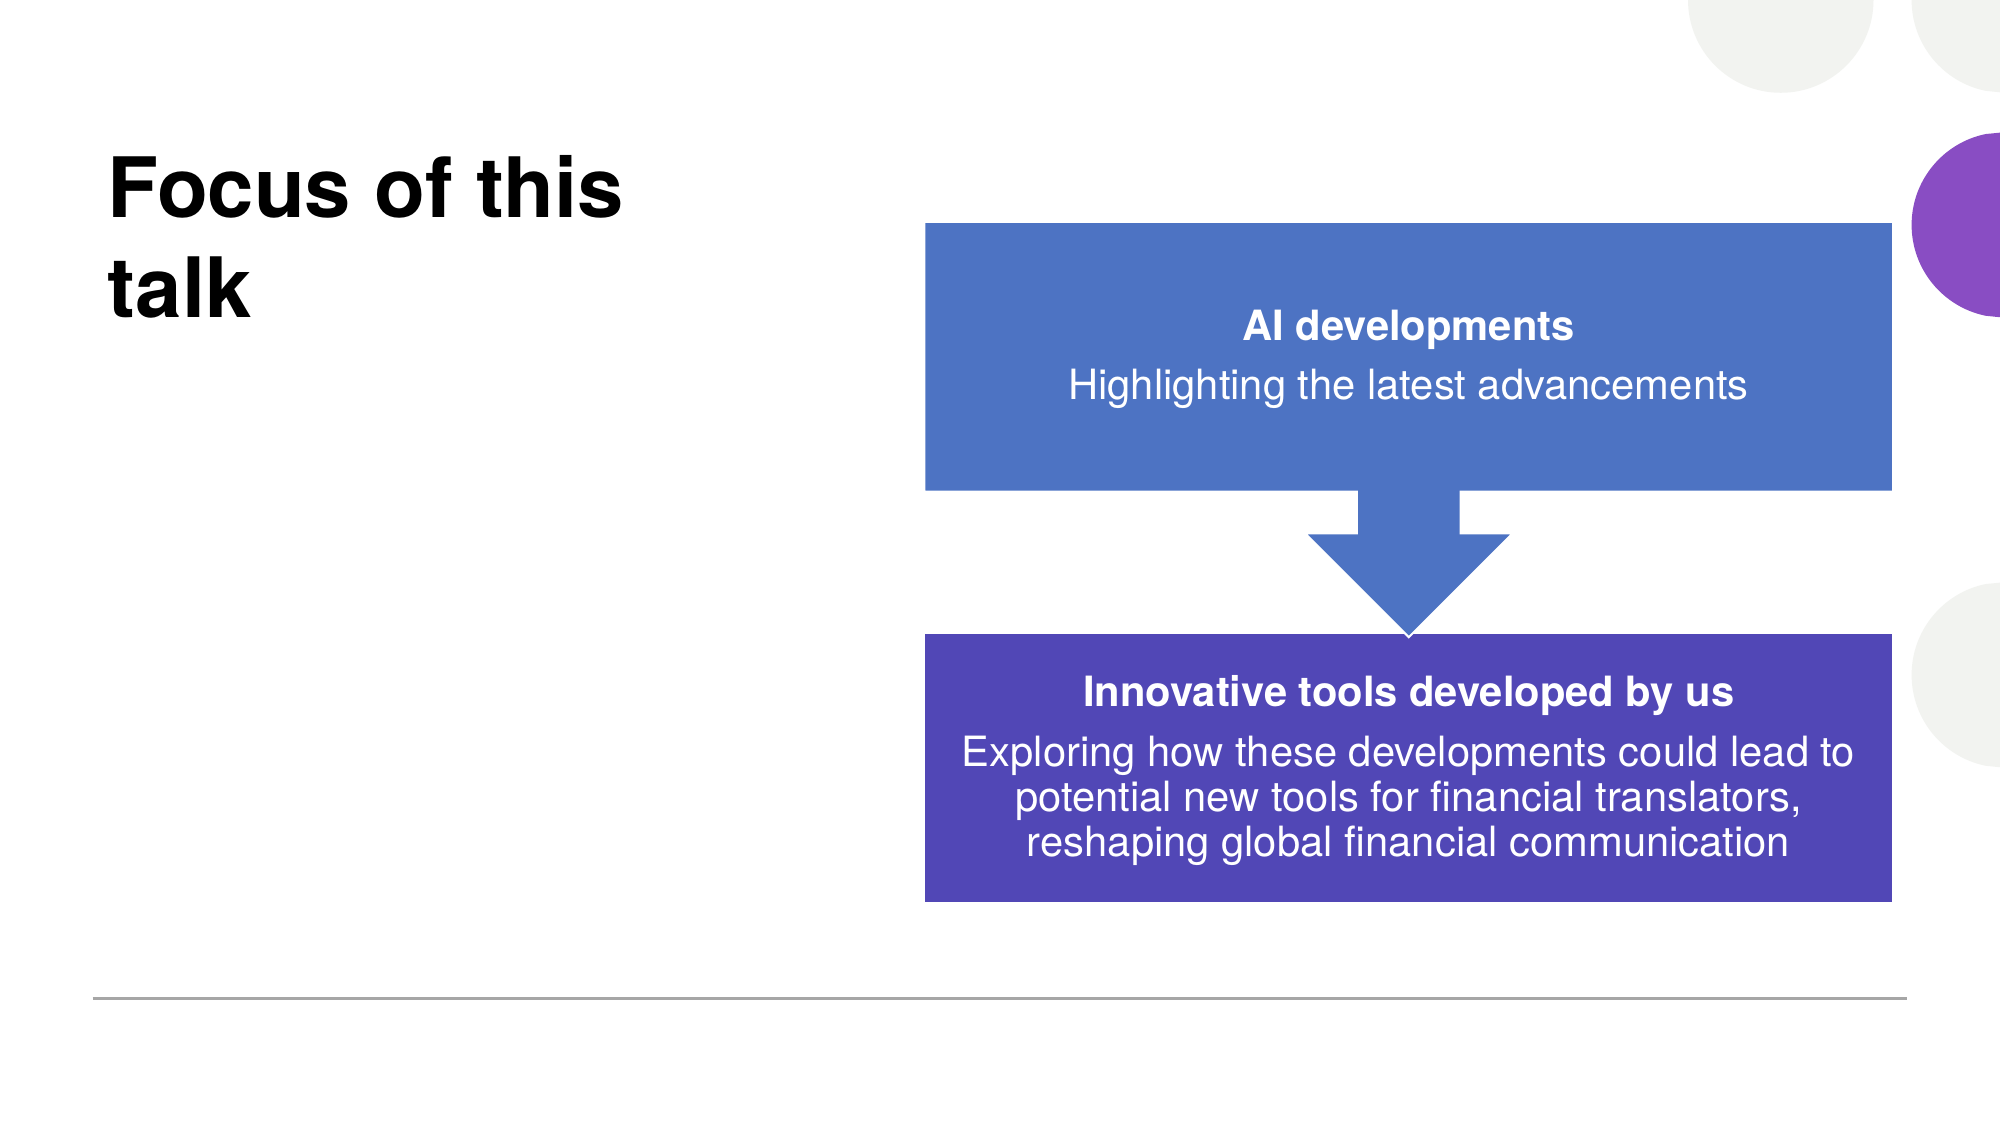

# Focus of this talk
Innovative tools developed by us
Exploring how these developments could lead to potential new tools for financial translators, reshaping global financial communication
AI developments
Highlighting the latest advancements
Artificial Intelligence and Financial Translation (Sai-cheong Siu, September 2023)